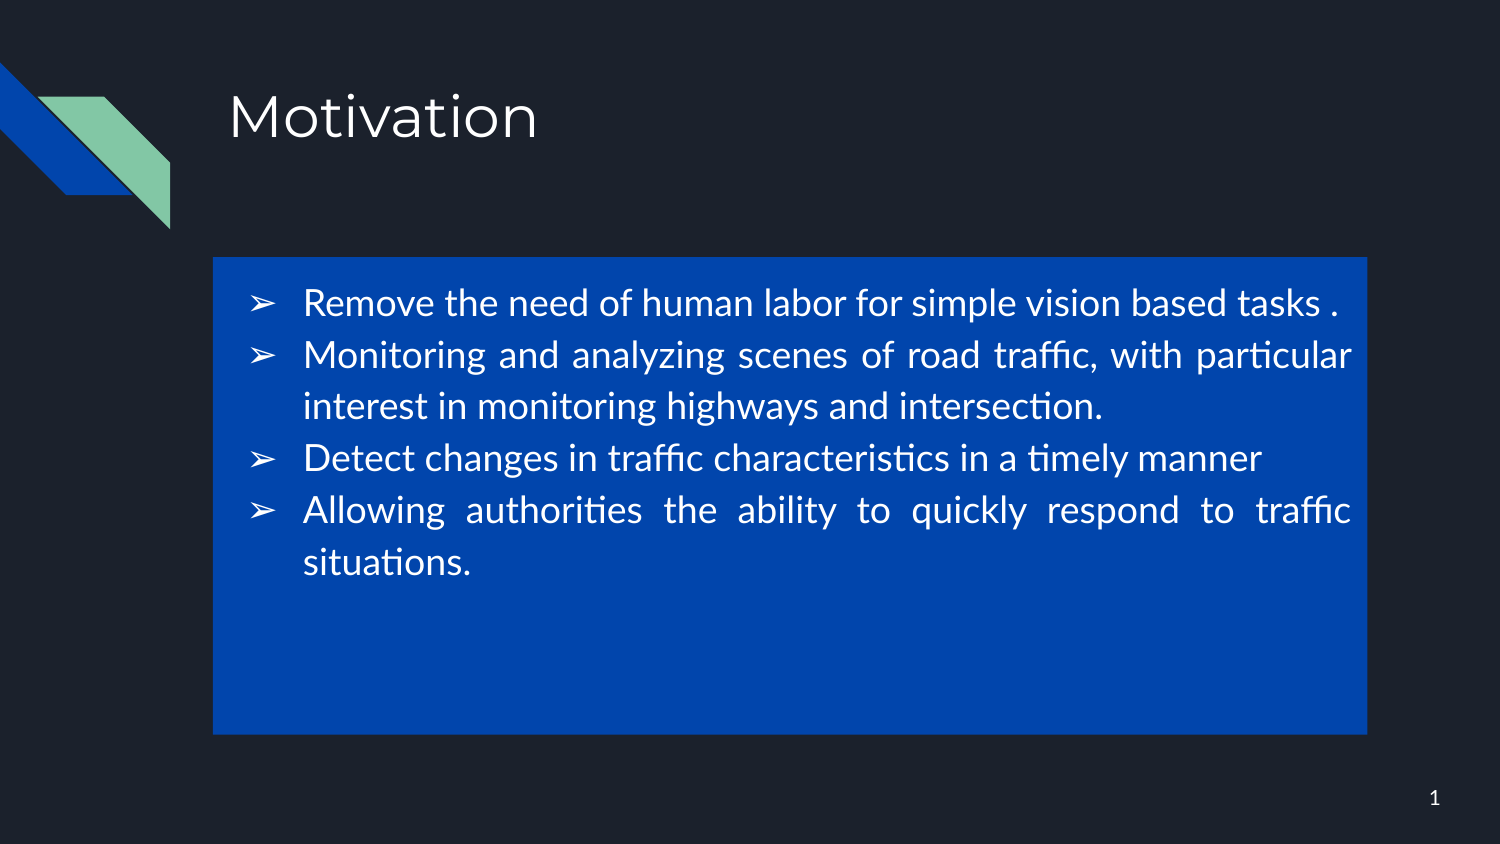

# Motivation
Remove the need of human labor for simple vision based tasks .
Monitoring and analyzing scenes of road traffic, with particular interest in monitoring highways and intersection.
Detect changes in traffic characteristics in a timely manner
Allowing authorities the ability to quickly respond to traffic situations.
1